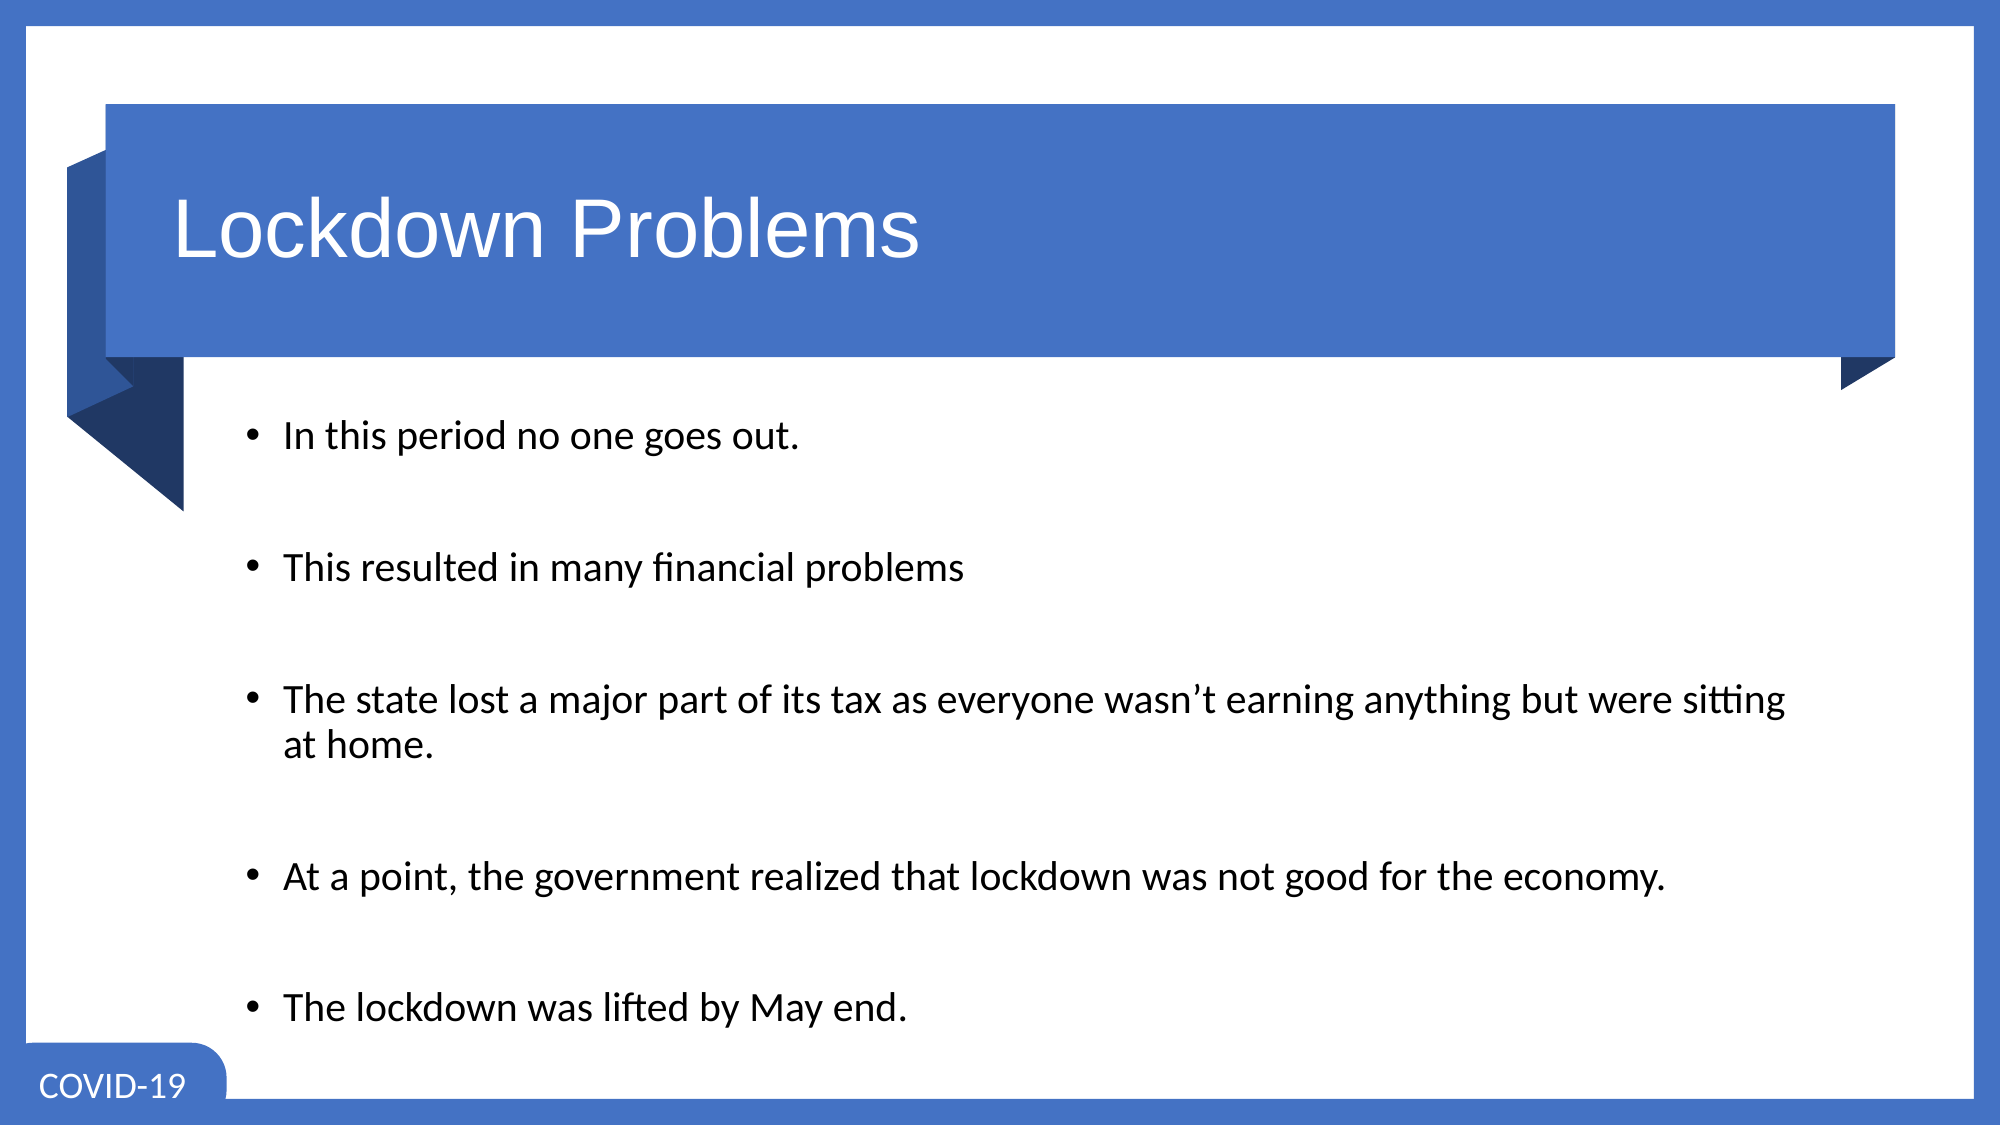

# Lockdown Problems

In this period no one goes out.

This resulted in many financial problems

The state lost a major part of its tax as everyone wasn’t earning anything but were sitting at home.

At a point, the government realized that lockdown was not good for the economy.

The lockdown was lifted by May end.
COVID-19